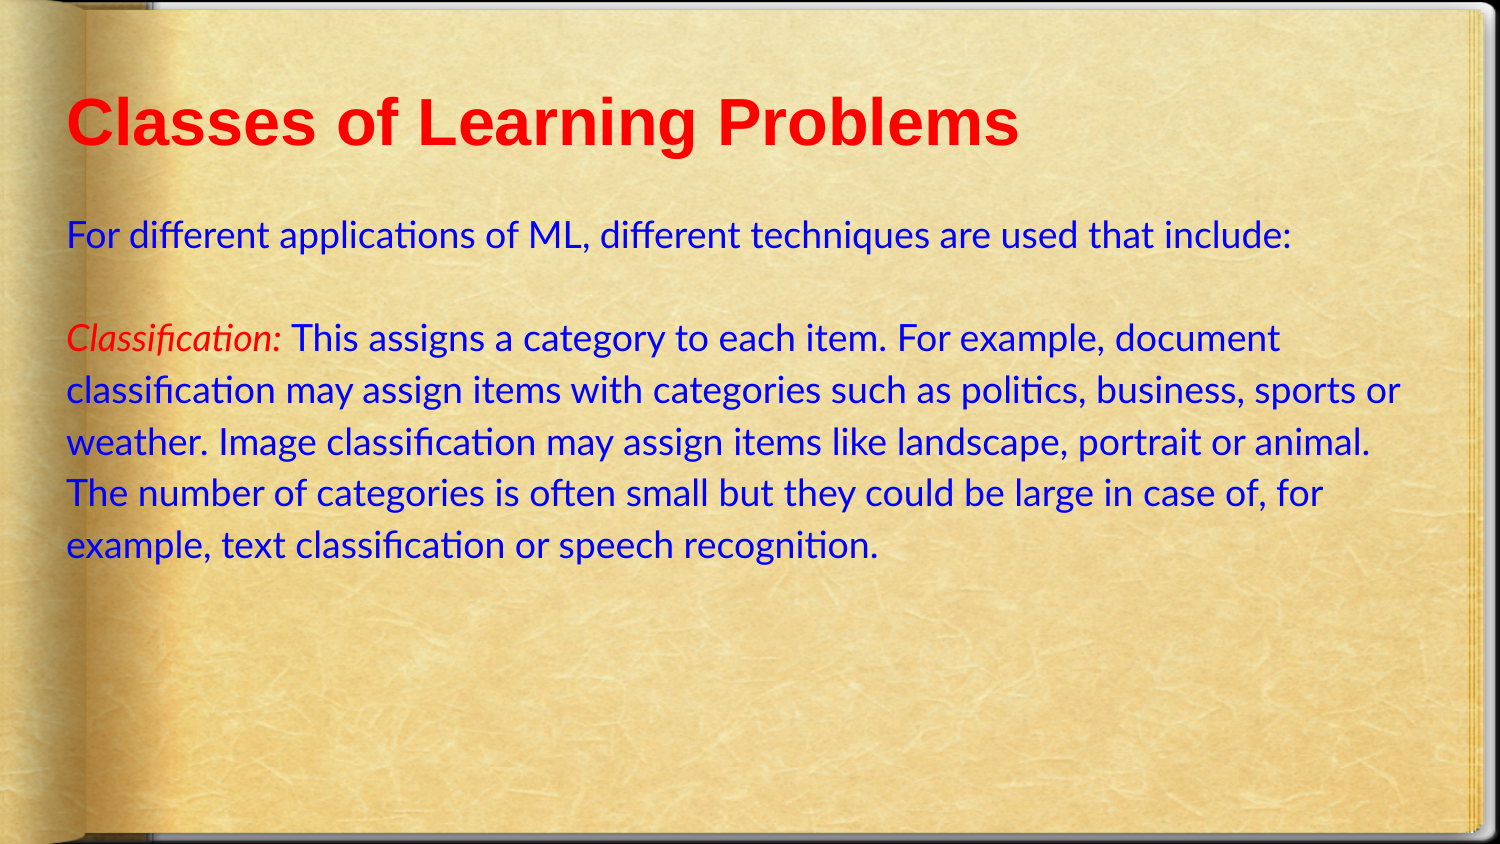

# Classes of Learning Problems
For different applications of ML, different techniques are used that include:

Classification: This assigns a category to each item. For example, document classification may assign items with categories such as politics, business, sports or weather. Image classification may assign items like landscape, portrait or animal. The number of categories is often small but they could be large in case of, for example, text classification or speech recognition.